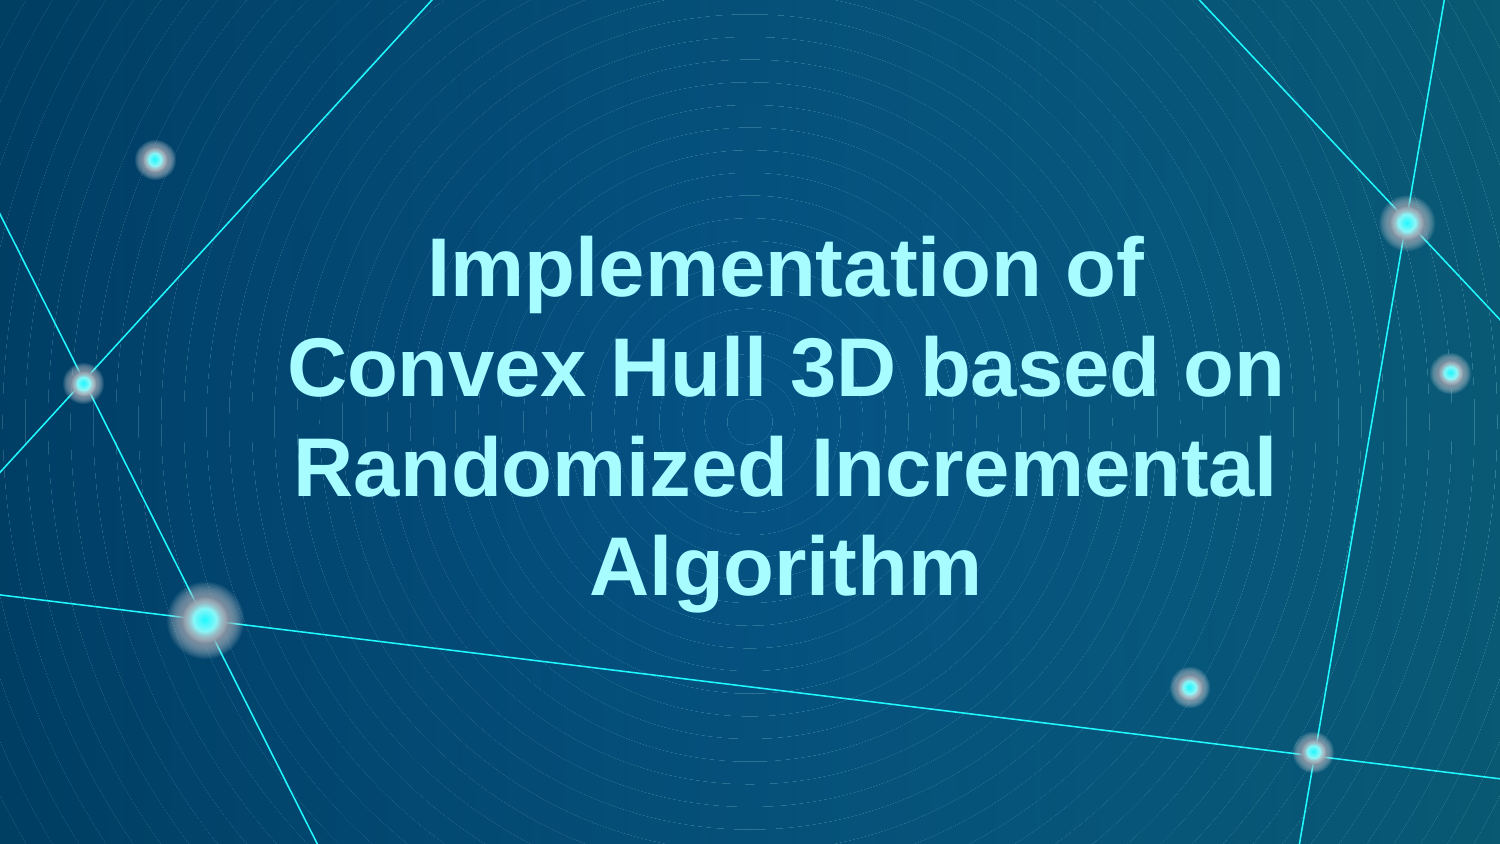

# Implementation of Convex Hull 3D based on Randomized Incremental Algorithm